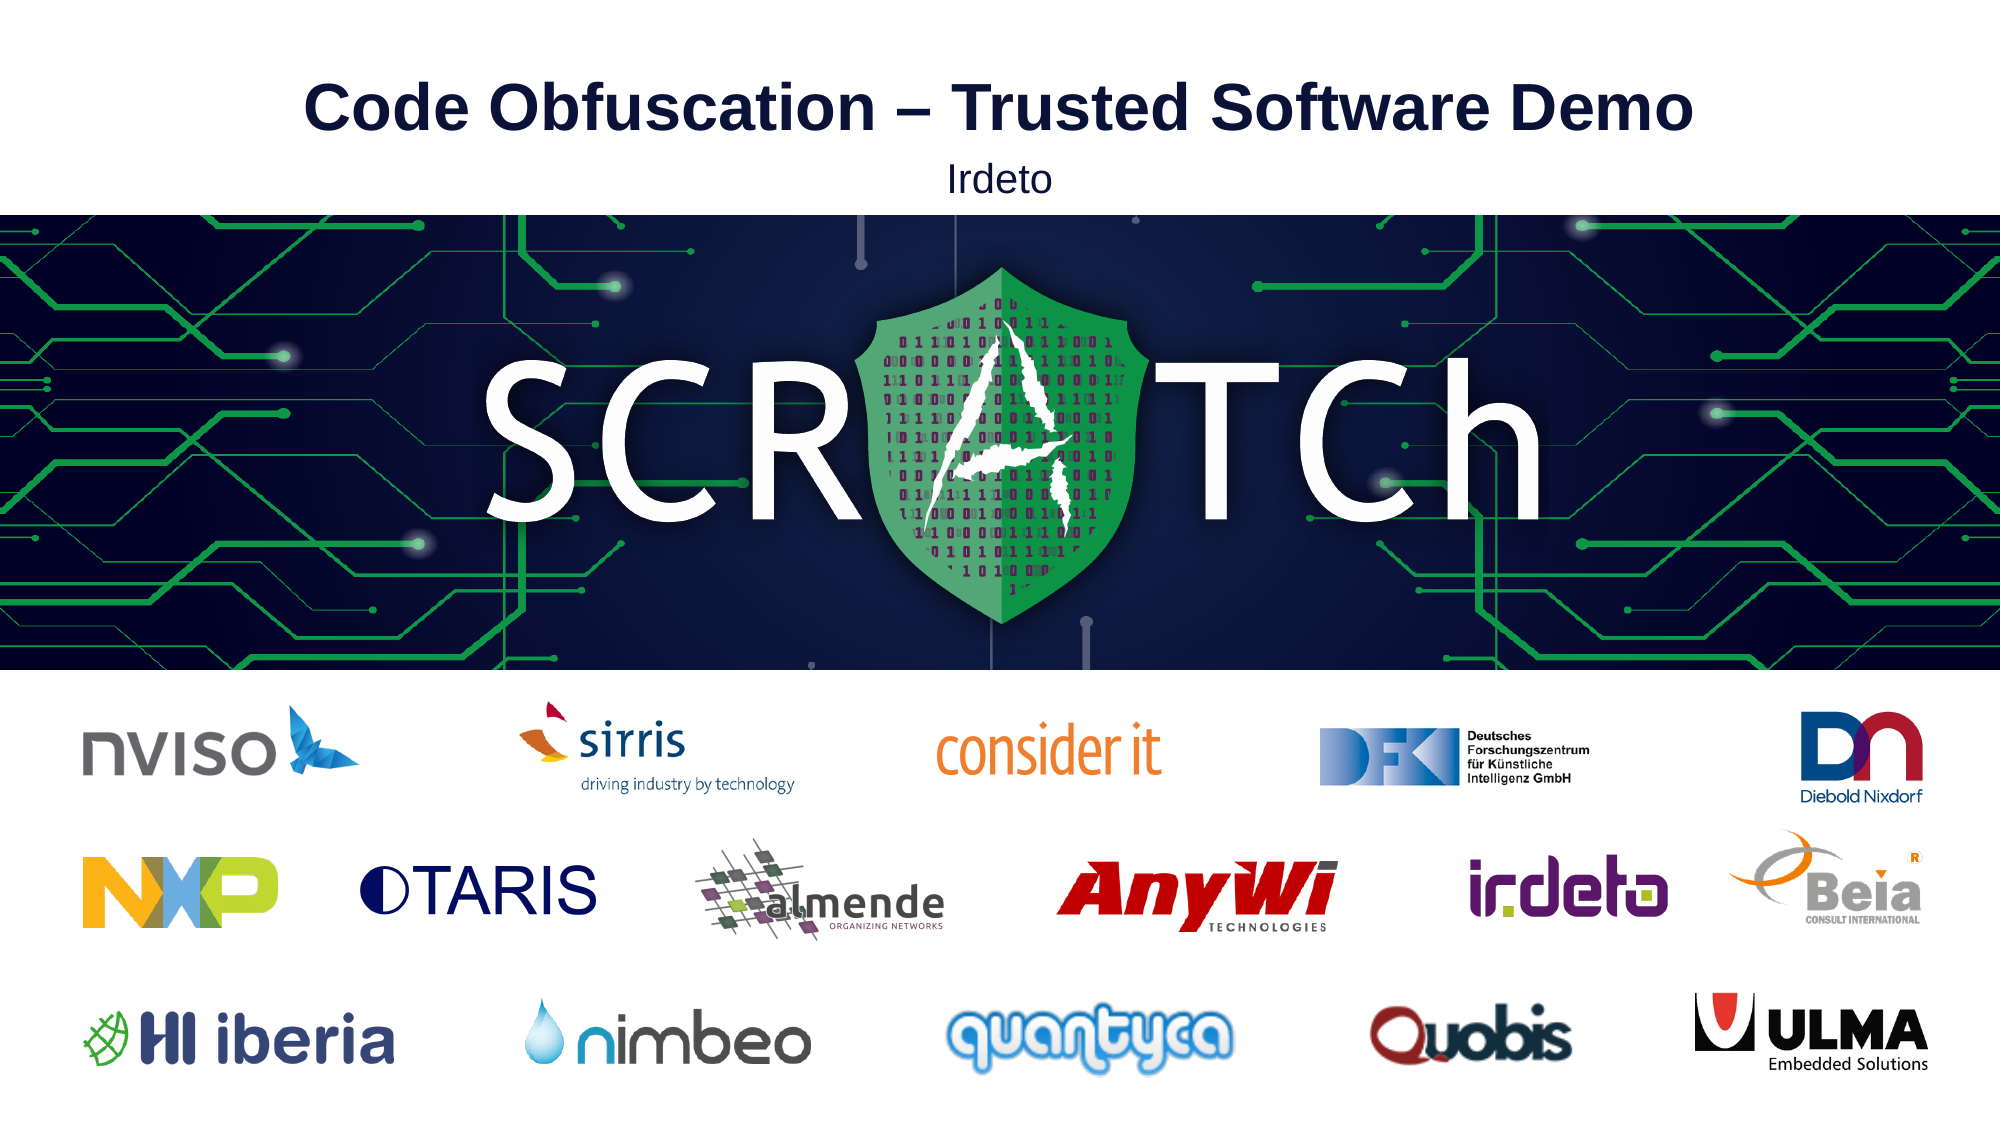

Code Obfuscation – Trusted Software Demo

Irdeto